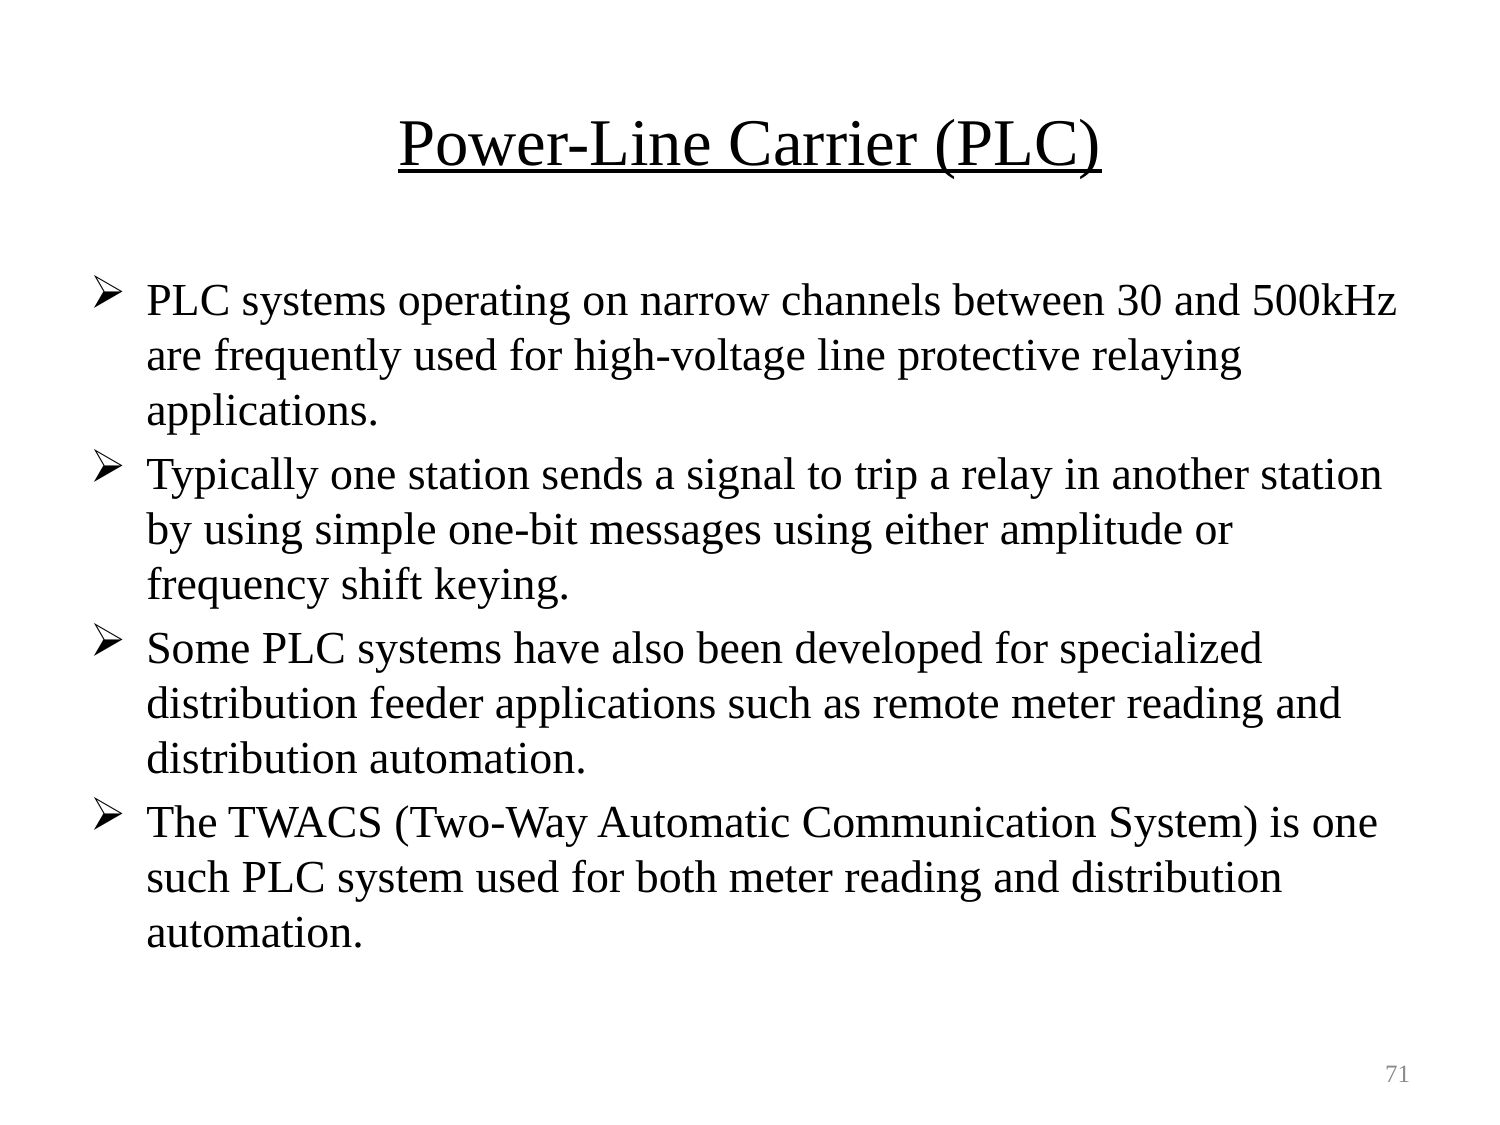

# Power-Line Carrier (PLC)
PLC systems operating on narrow channels between 30 and 500kHz are frequently used for high-voltage line protective relaying applications.
Typically one station sends a signal to trip a relay in another station by using simple one-bit messages using either amplitude or frequency shift keying.
Some PLC systems have also been developed for specialized distribution feeder applications such as remote meter reading and distribution automation.
The TWACS (Two-Way Automatic Communication System) is one such PLC system used for both meter reading and distribution automation.

71